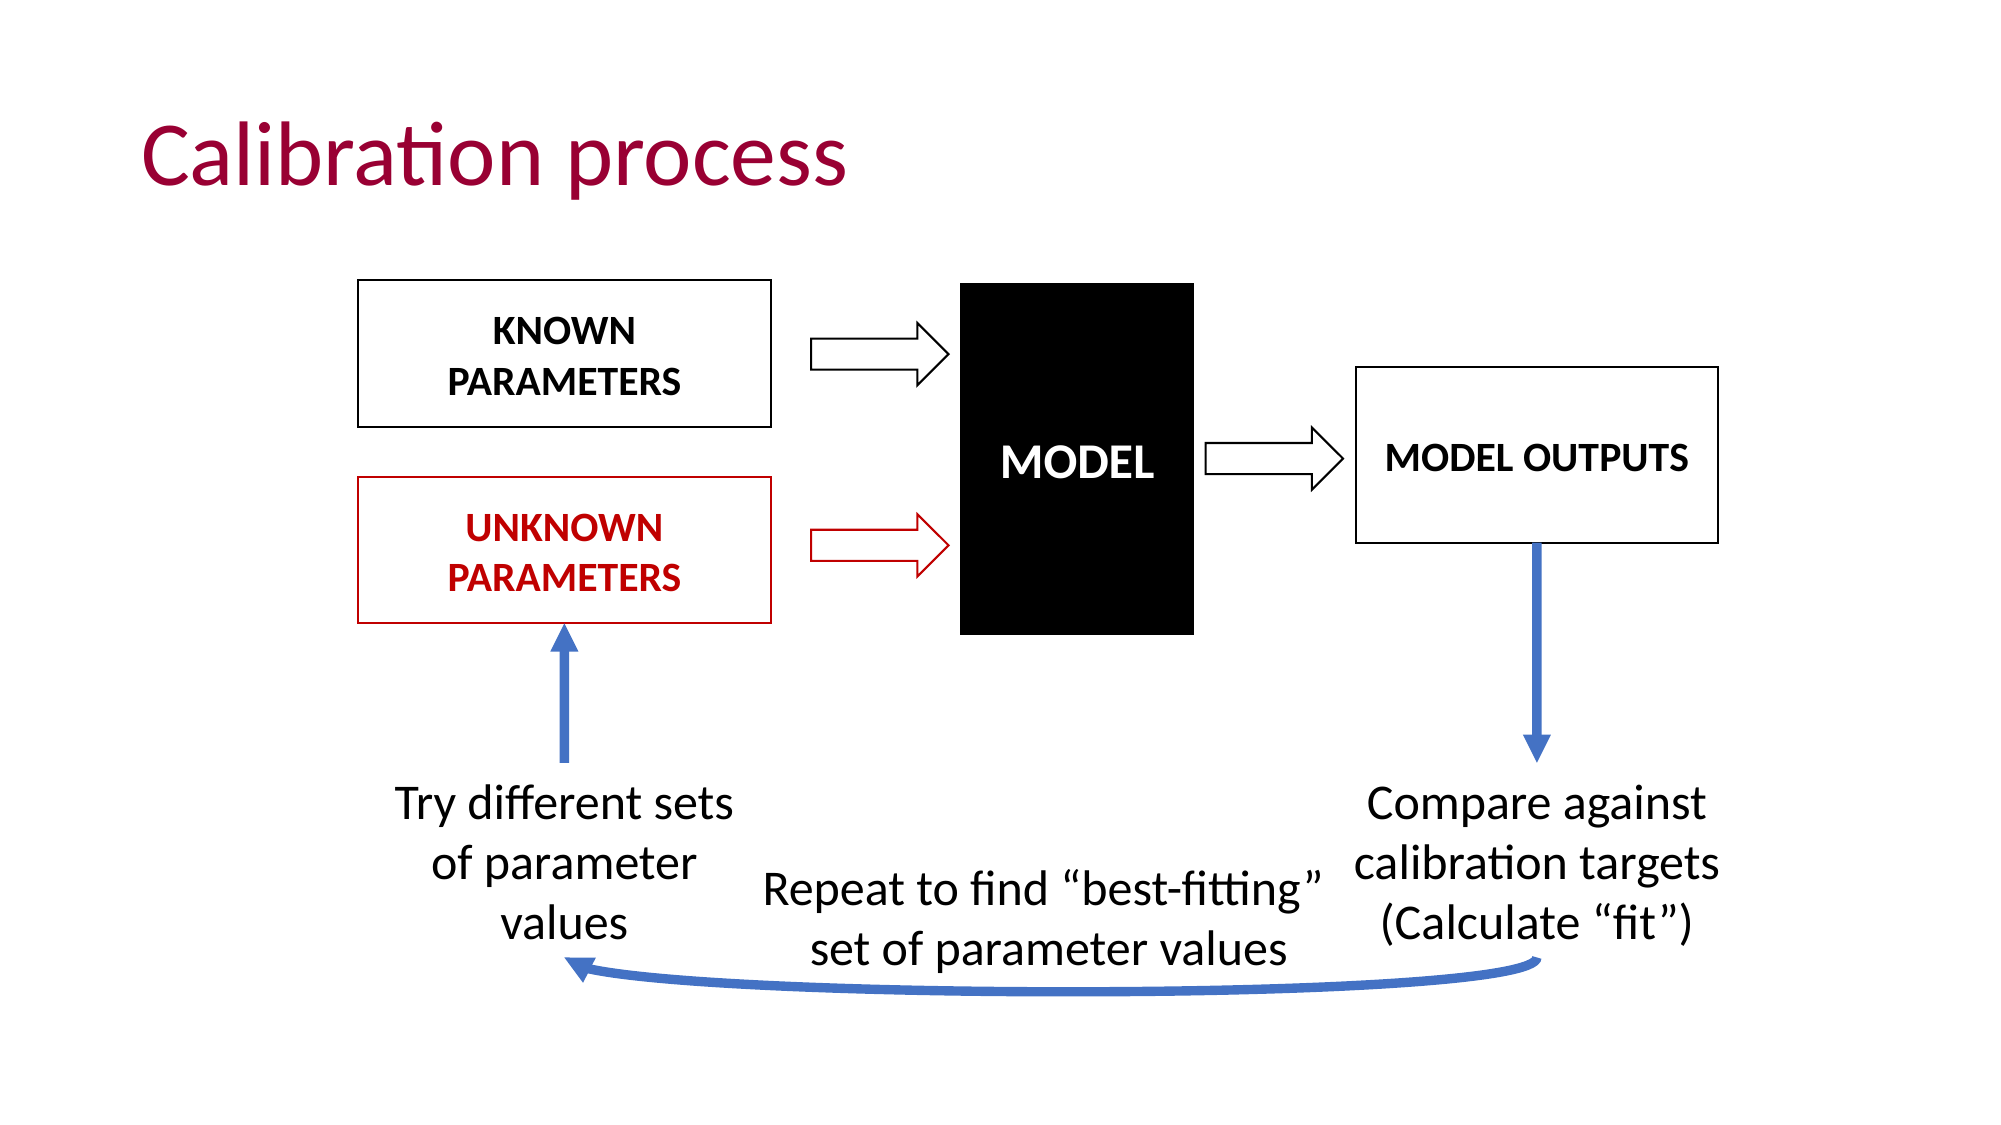

# Calibration process
KNOWN PARAMETERS
MODEL

MODEL OUTPUTS

UNKNOWN PARAMETERS

Compare against calibration targets
(Calculate “fit”)
Try different sets of parameter values
Repeat to find “best-fitting”
set of parameter values